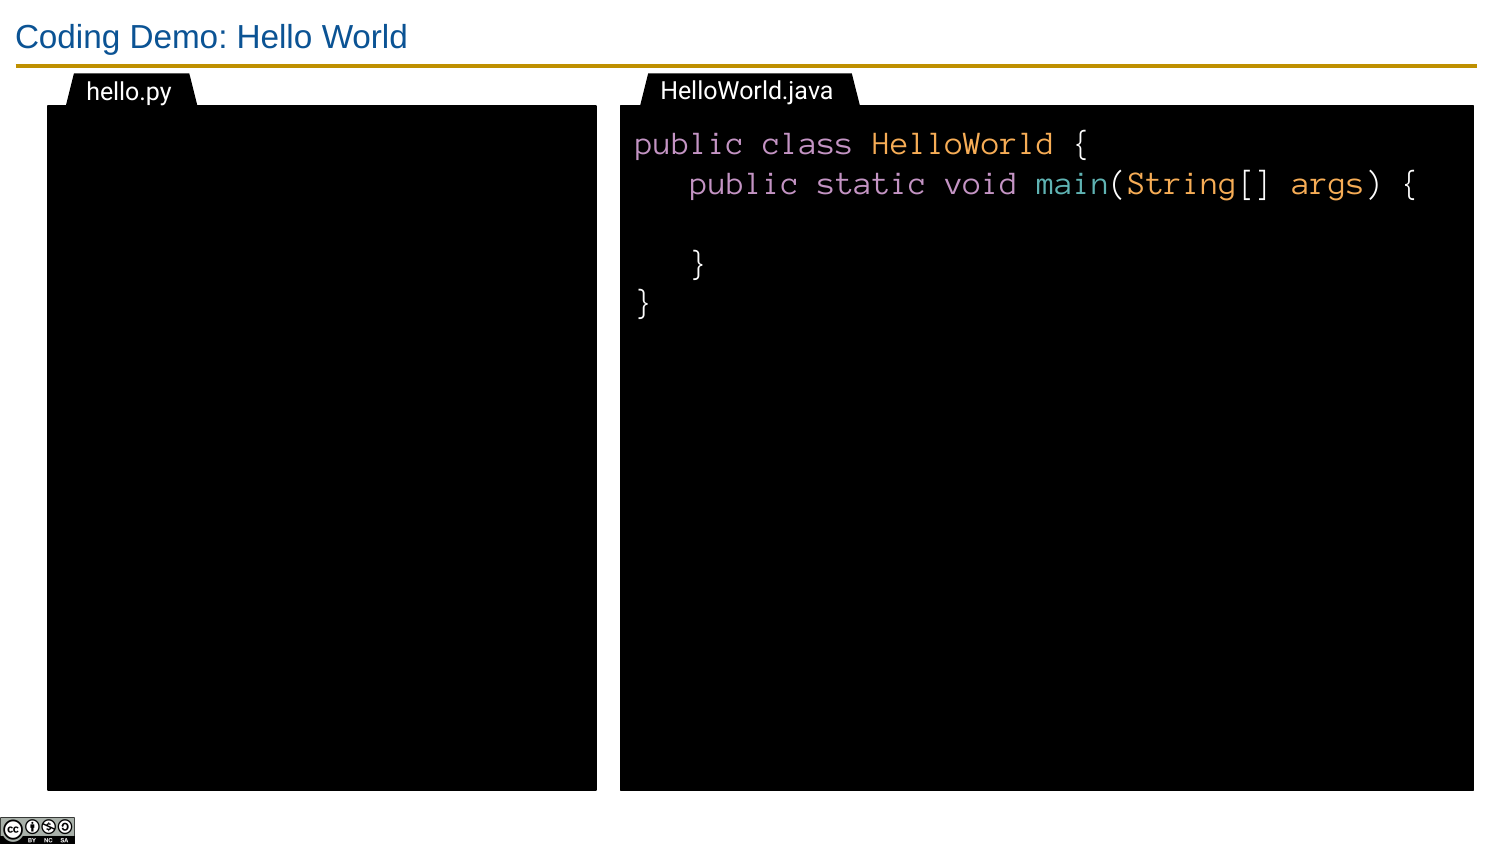

# Coding Demo: Hello World
hello.py
HelloWorld.java

public class HelloWorld {
   public static void main(String[] args) {

   }
}